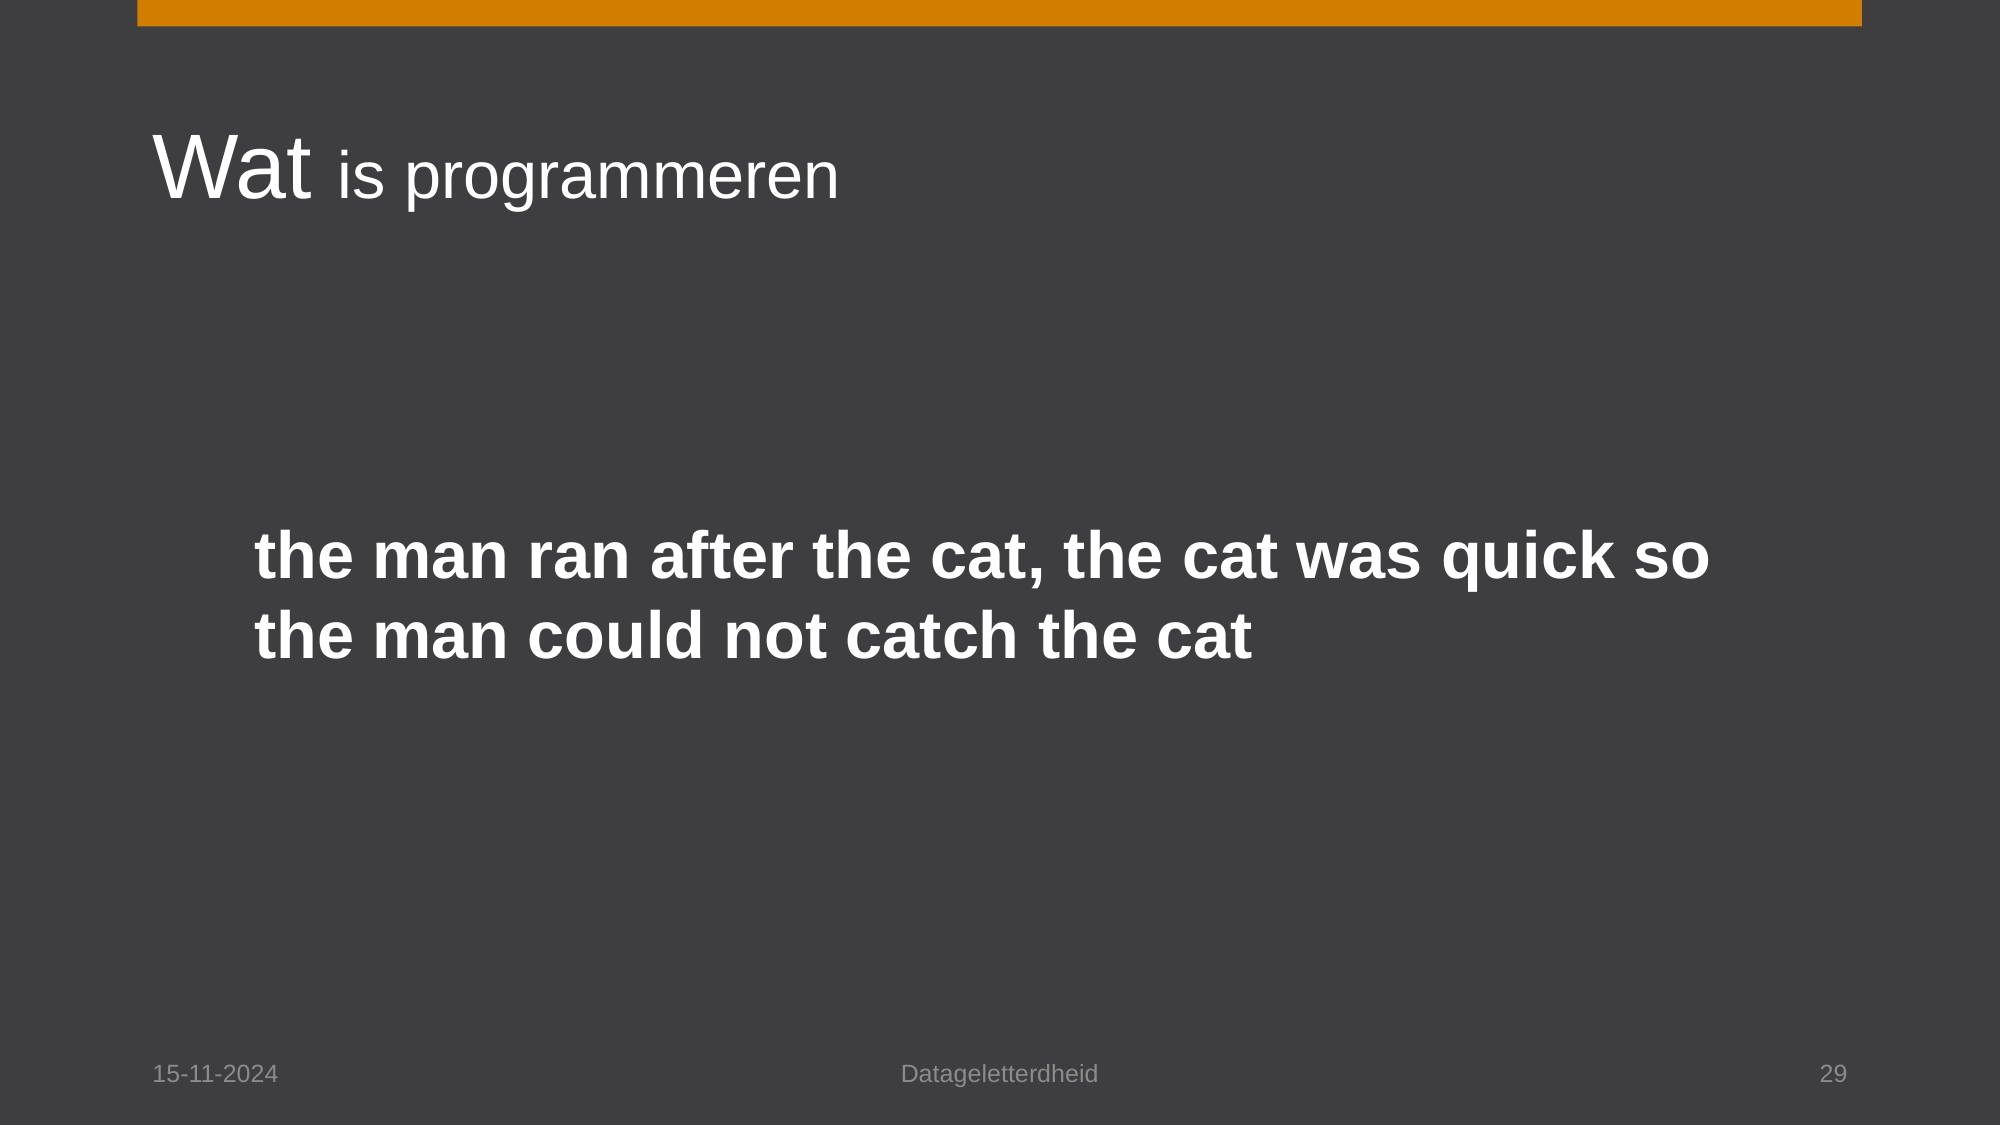

# Wat is programmeren
the man ran after the cat, the cat was quick so the man could not catch the cat

15-11-2024
Datageletterdheid
29